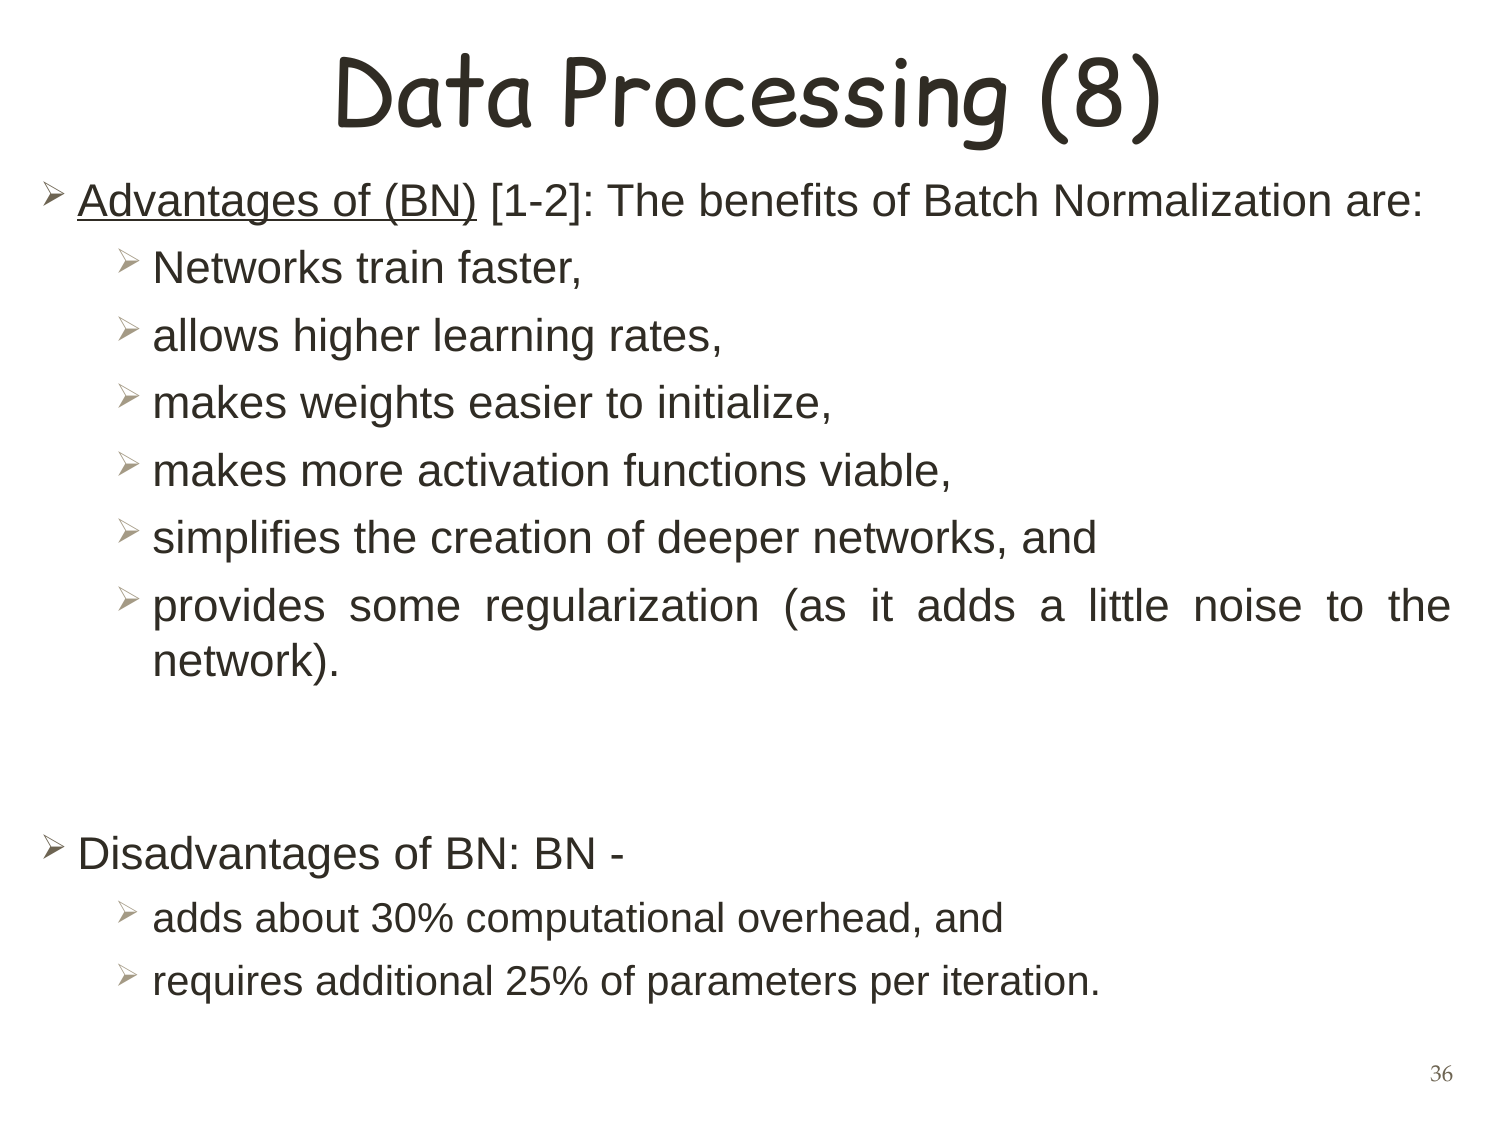

# Data Processing (8)
Advantages of (BN) [1-2]: The benefits of Batch Normalization are:
Networks train faster,
allows higher learning rates,
makes weights easier to initialize,
makes more activation functions viable,
simplifies the creation of deeper networks, and
provides some regularization (as it adds a little noise to the network).

Disadvantages of BN: BN -
adds about 30% computational overhead, and
requires additional 25% of parameters per iteration.

36